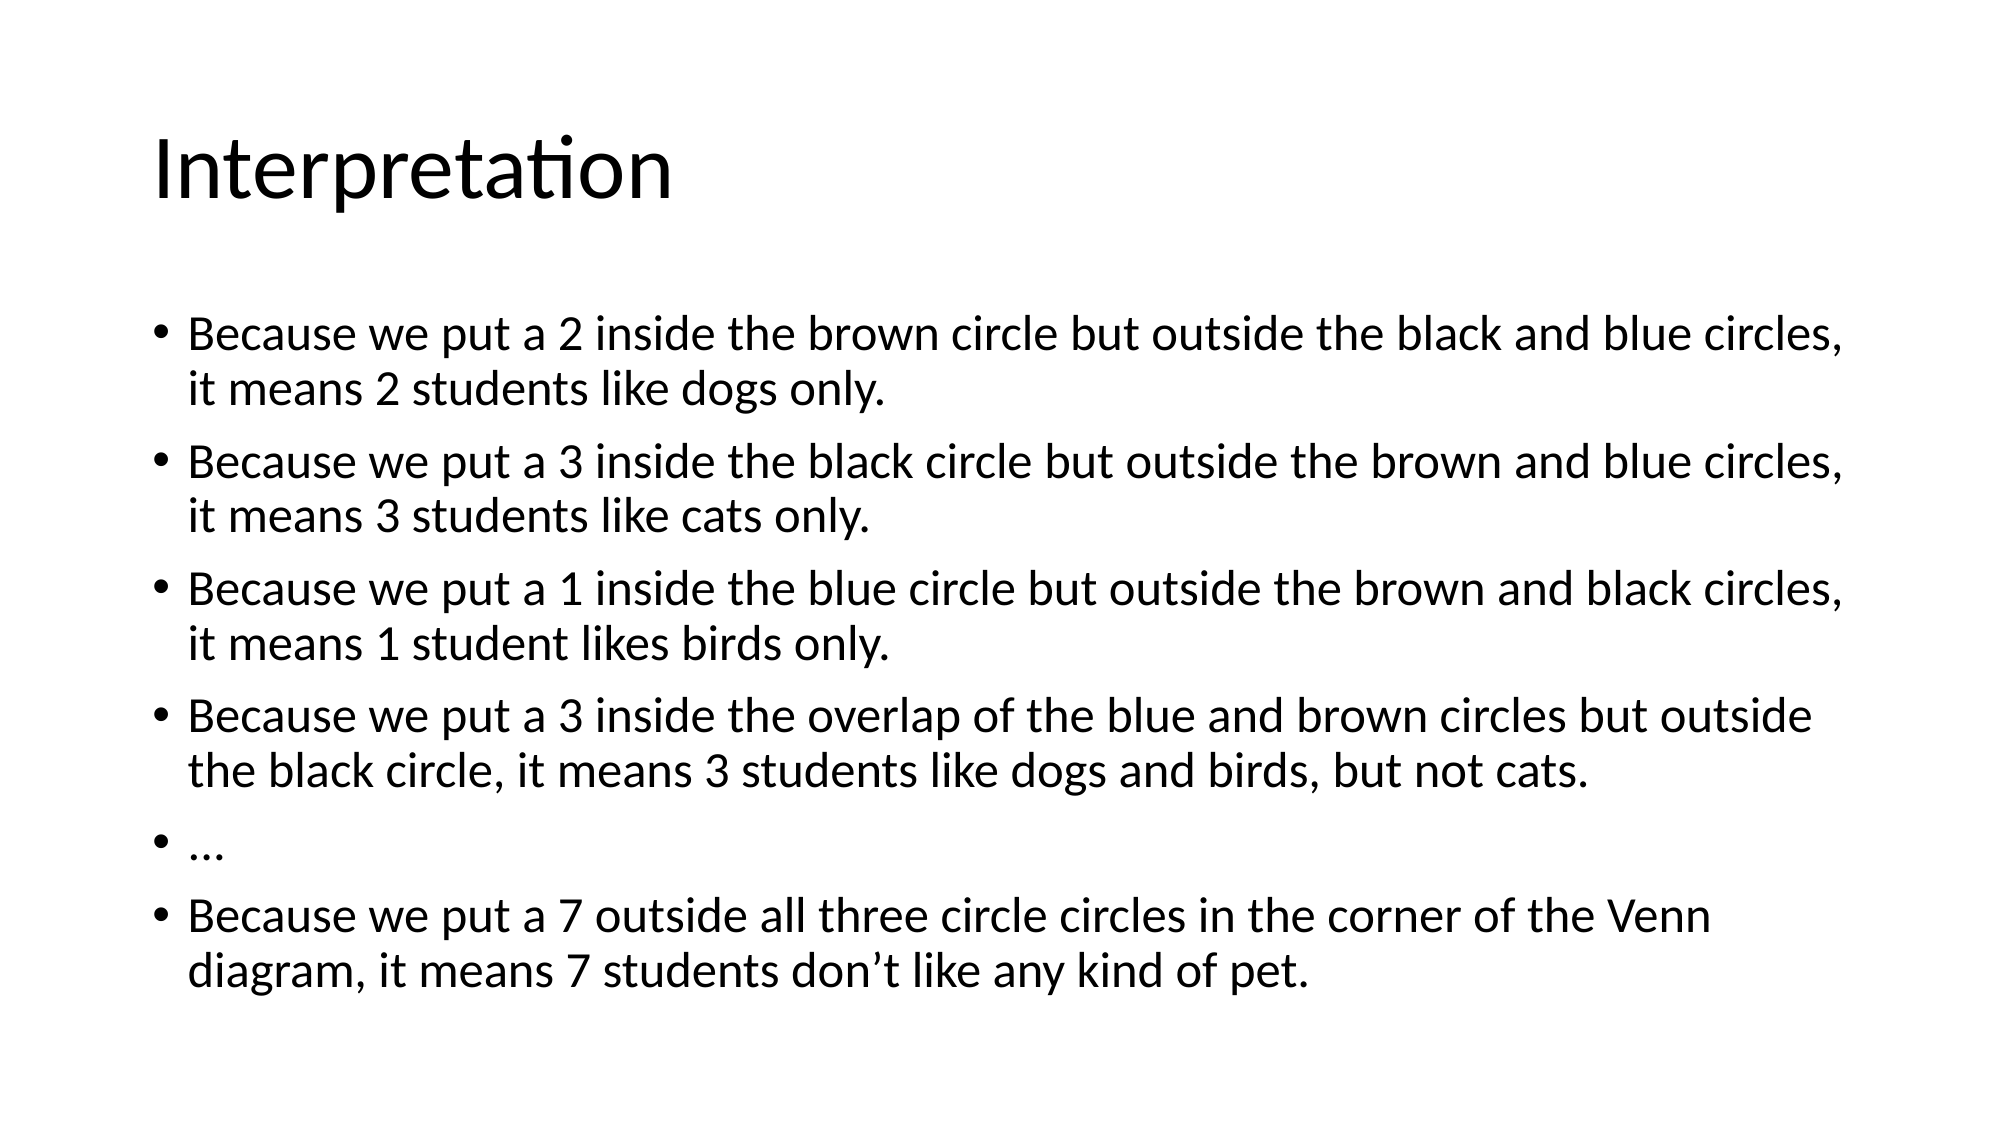

# Interpretation
Because we put a 2 inside the brown circle but outside the black and blue circles, it means 2 students like dogs only.
Because we put a 3 inside the black circle but outside the brown and blue circles, it means 3 students like cats only.
Because we put a 1 inside the blue circle but outside the brown and black circles, it means 1 student likes birds only.
Because we put a 3 inside the overlap of the blue and brown circles but outside the black circle, it means 3 students like dogs and birds, but not cats.
...
Because we put a 7 outside all three circle circles in the corner of the Venn diagram, it means 7 students don’t like any kind of pet.